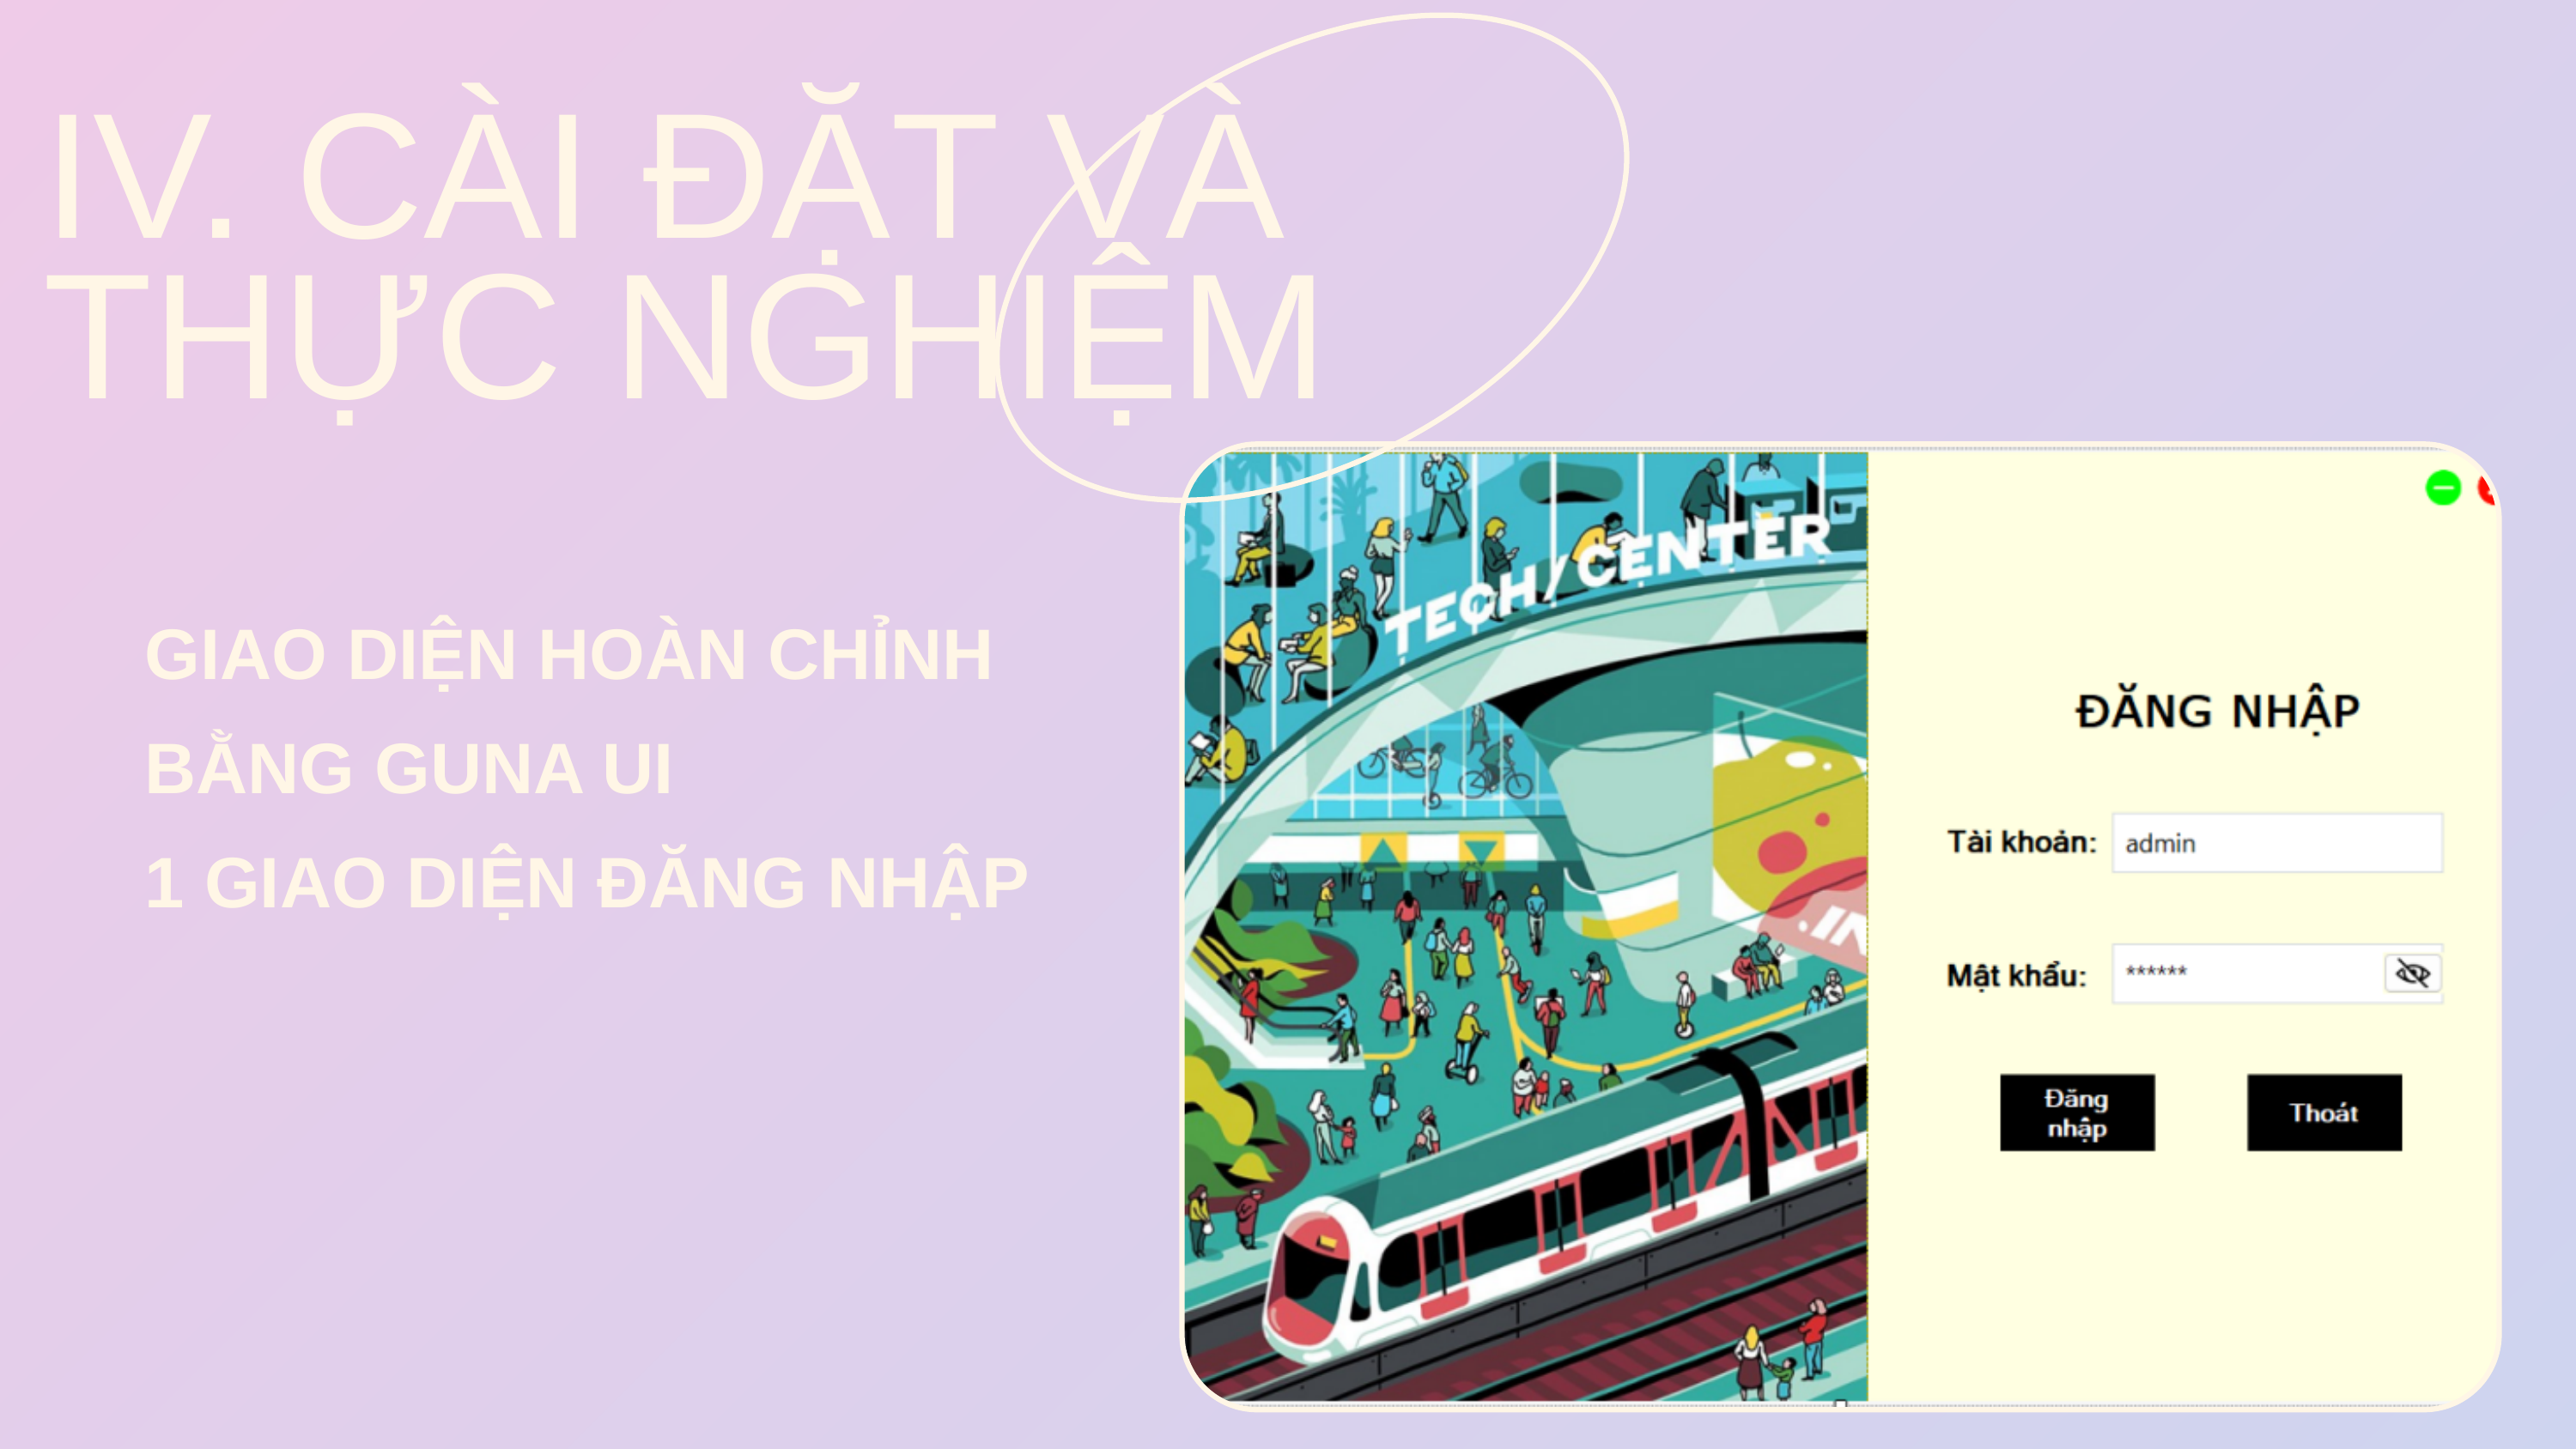

IV. CÀI ĐẶT VÀ THỰC NGHIỆM

GIAO DIỆN HOÀN CHỈNH BẰNG GUNA UI
1 GIAO DIỆN ĐĂNG NHẬP